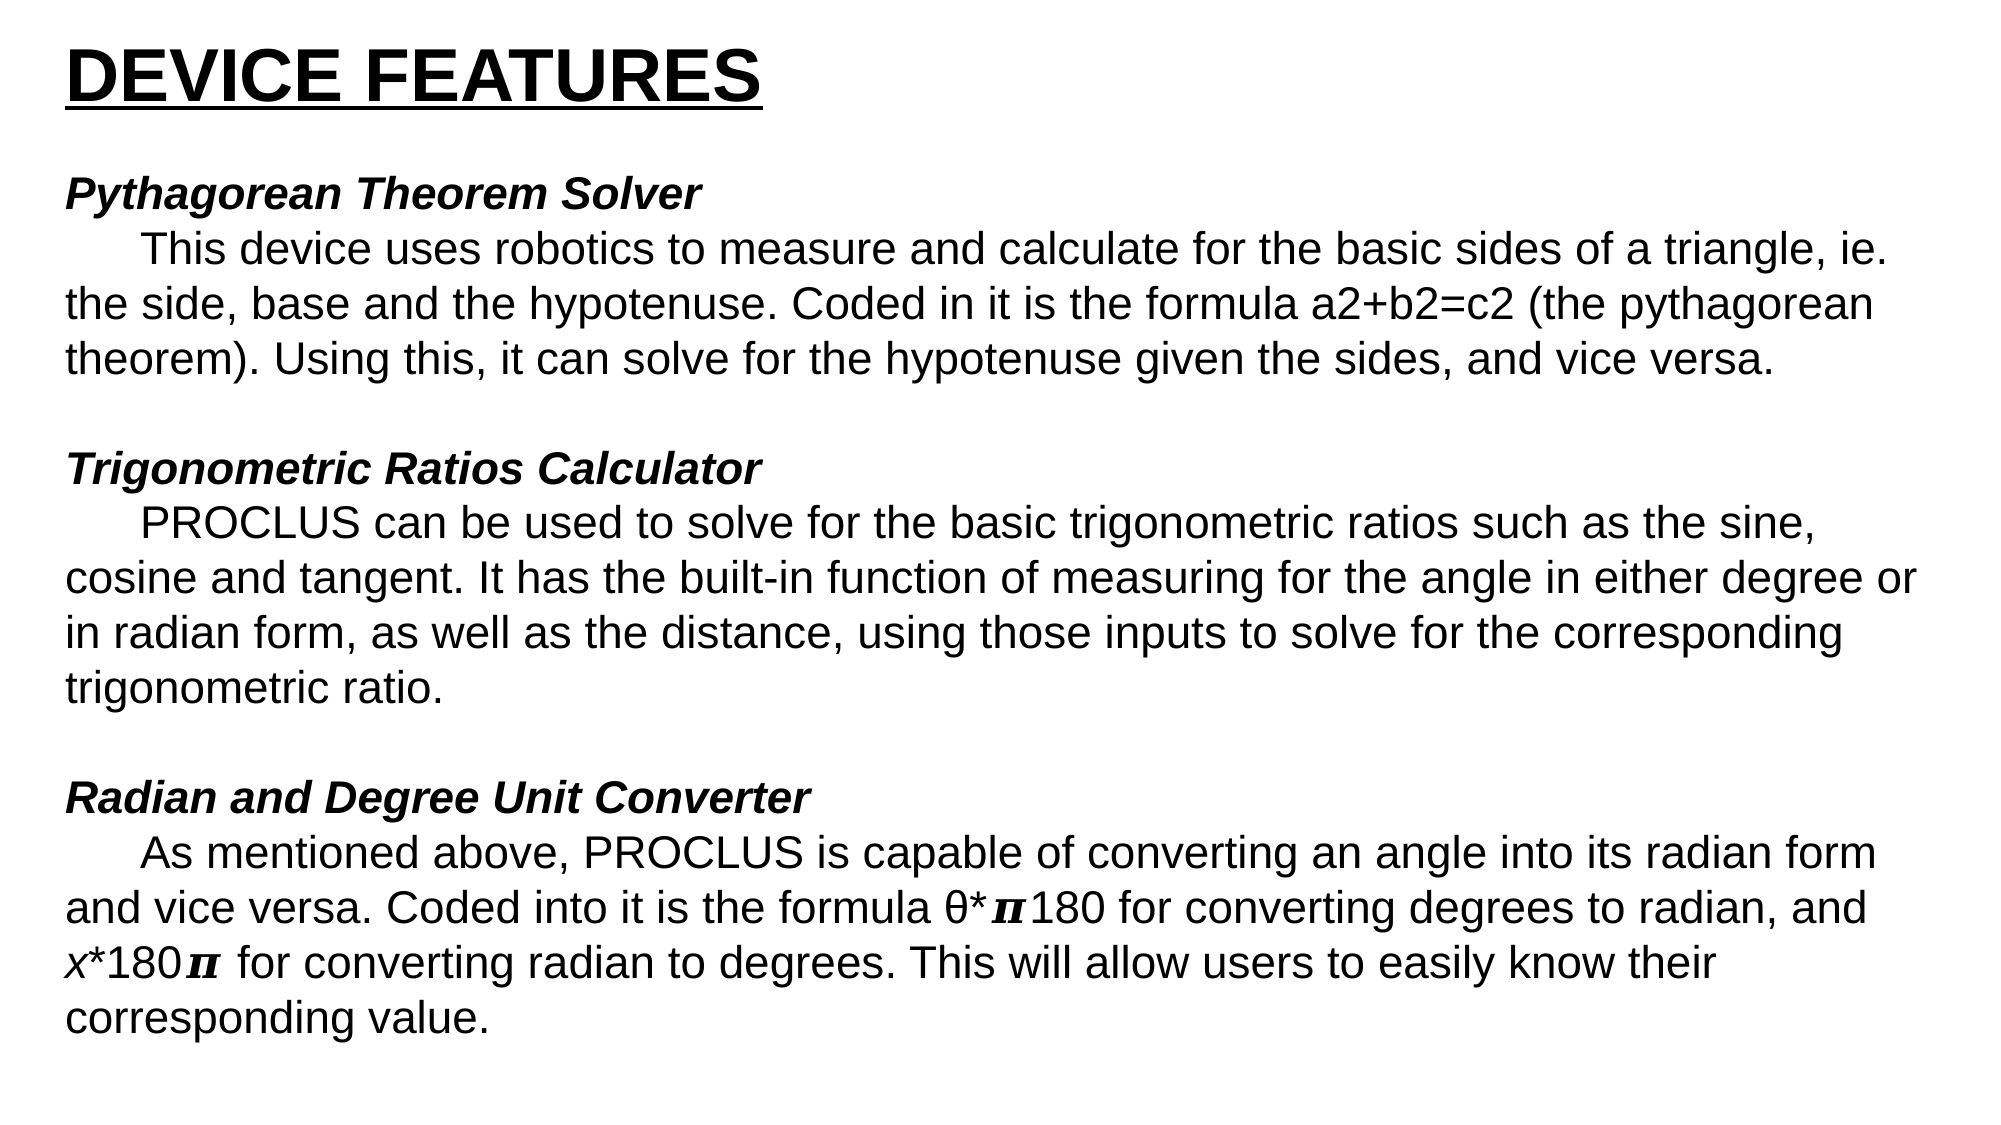

DEVICE FEATURES
Pythagorean Theorem Solver
This device uses robotics to measure and calculate for the basic sides of a triangle, ie. the side, base and the hypotenuse. Coded in it is the formula a2+b2=c2 (the pythagorean theorem). Using this, it can solve for the hypotenuse given the sides, and vice versa.
Trigonometric Ratios Calculator
PROCLUS can be used to solve for the basic trigonometric ratios such as the sine, cosine and tangent. It has the built-in function of measuring for the angle in either degree or in radian form, as well as the distance, using those inputs to solve for the corresponding trigonometric ratio.
Radian and Degree Unit Converter
As mentioned above, PROCLUS is capable of converting an angle into its radian form and vice versa. Coded into it is the formula θ*𝝅180 for converting degrees to radian, and x*180𝝅 for converting radian to degrees. This will allow users to easily know their corresponding value.